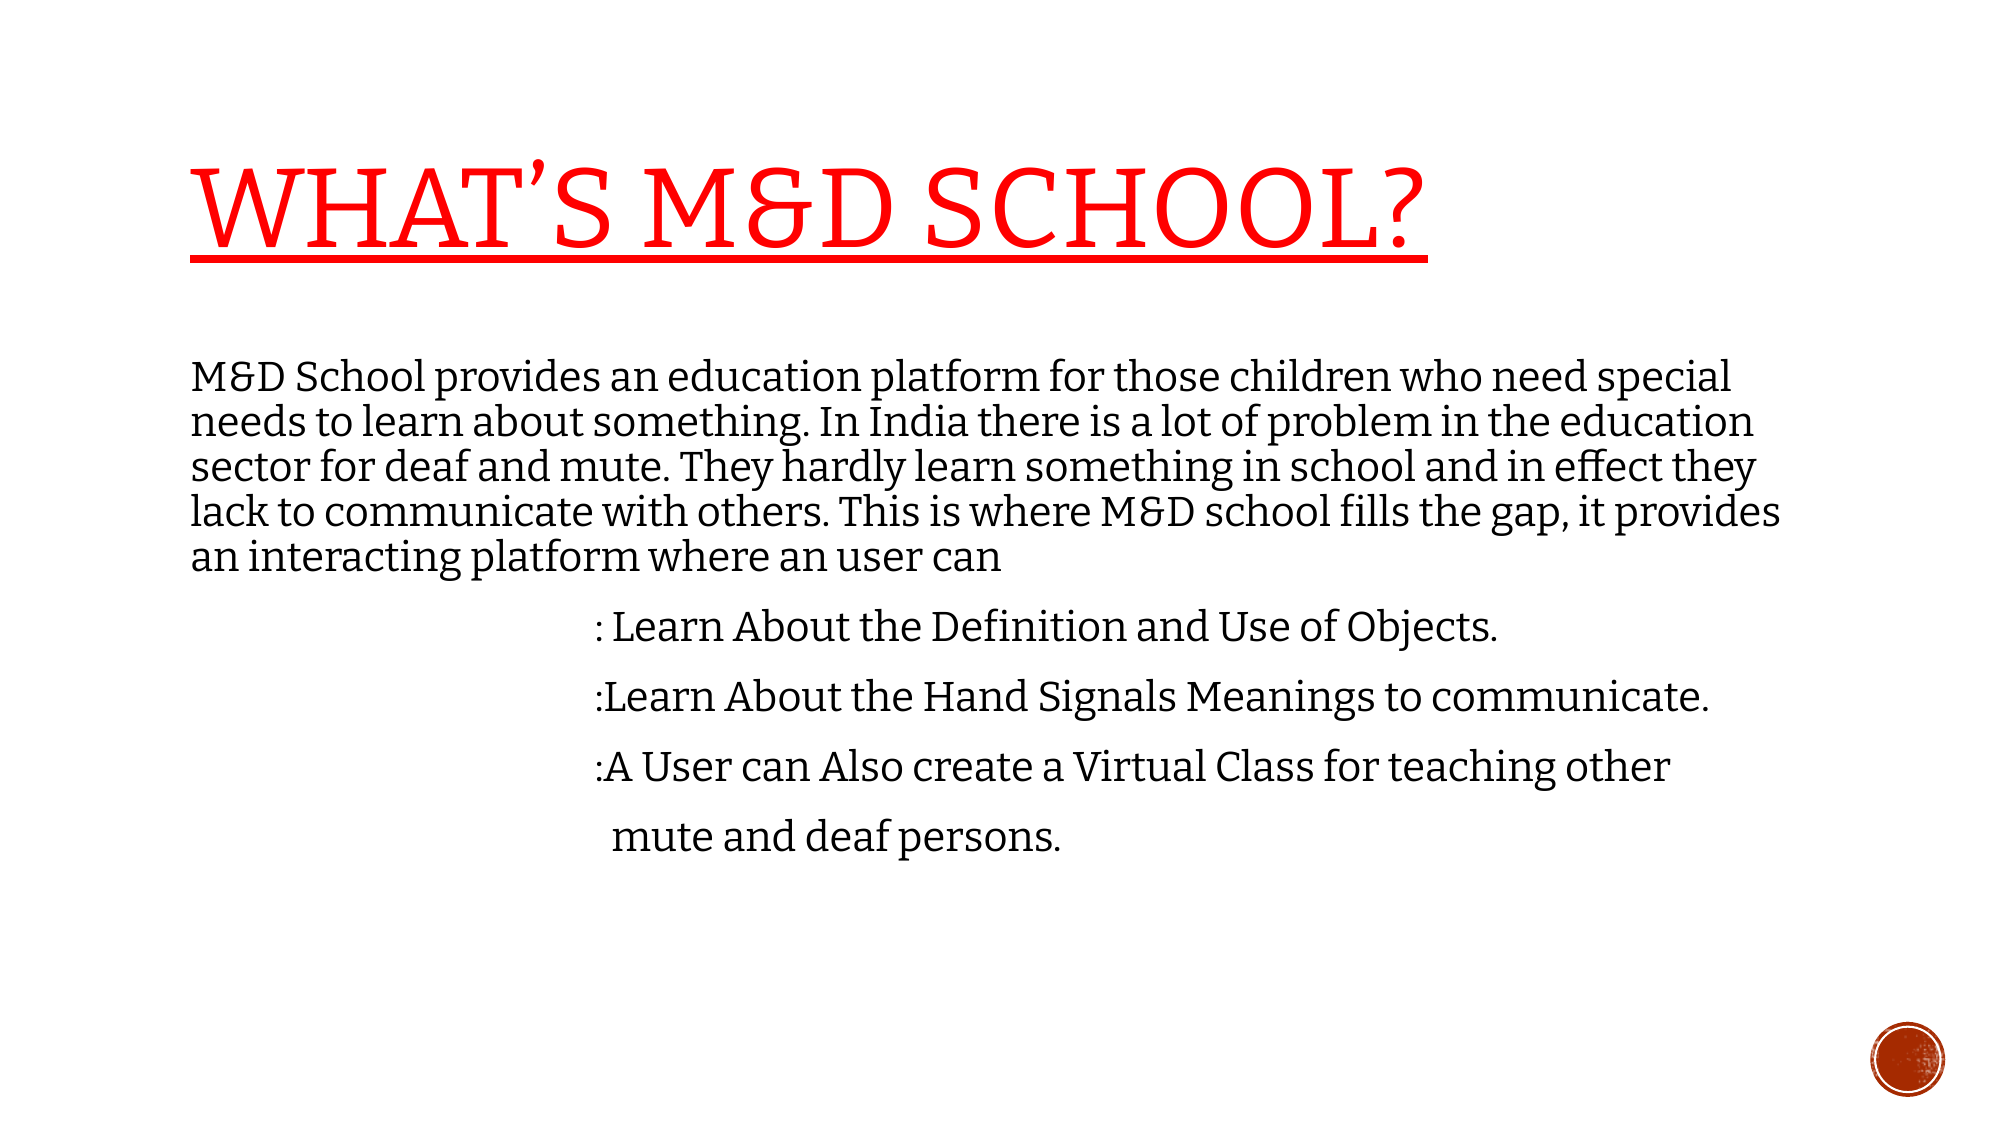

# WHAT’S m&D School?
M&D School provides an education platform for those children who need special needs to learn about something. In India there is a lot of problem in the education sector for deaf and mute. They hardly learn something in school and in effect they  lack to communicate with others. This is where M&D school fills the gap, it provides an interacting platform where an user can
                                                 : Learn About the Definition and Use of Objects.
                                                 :Learn About the Hand Signals Meanings to communicate.
                                                 :A User can Also create a Virtual Class for teaching other
                                                   mute and deaf persons.